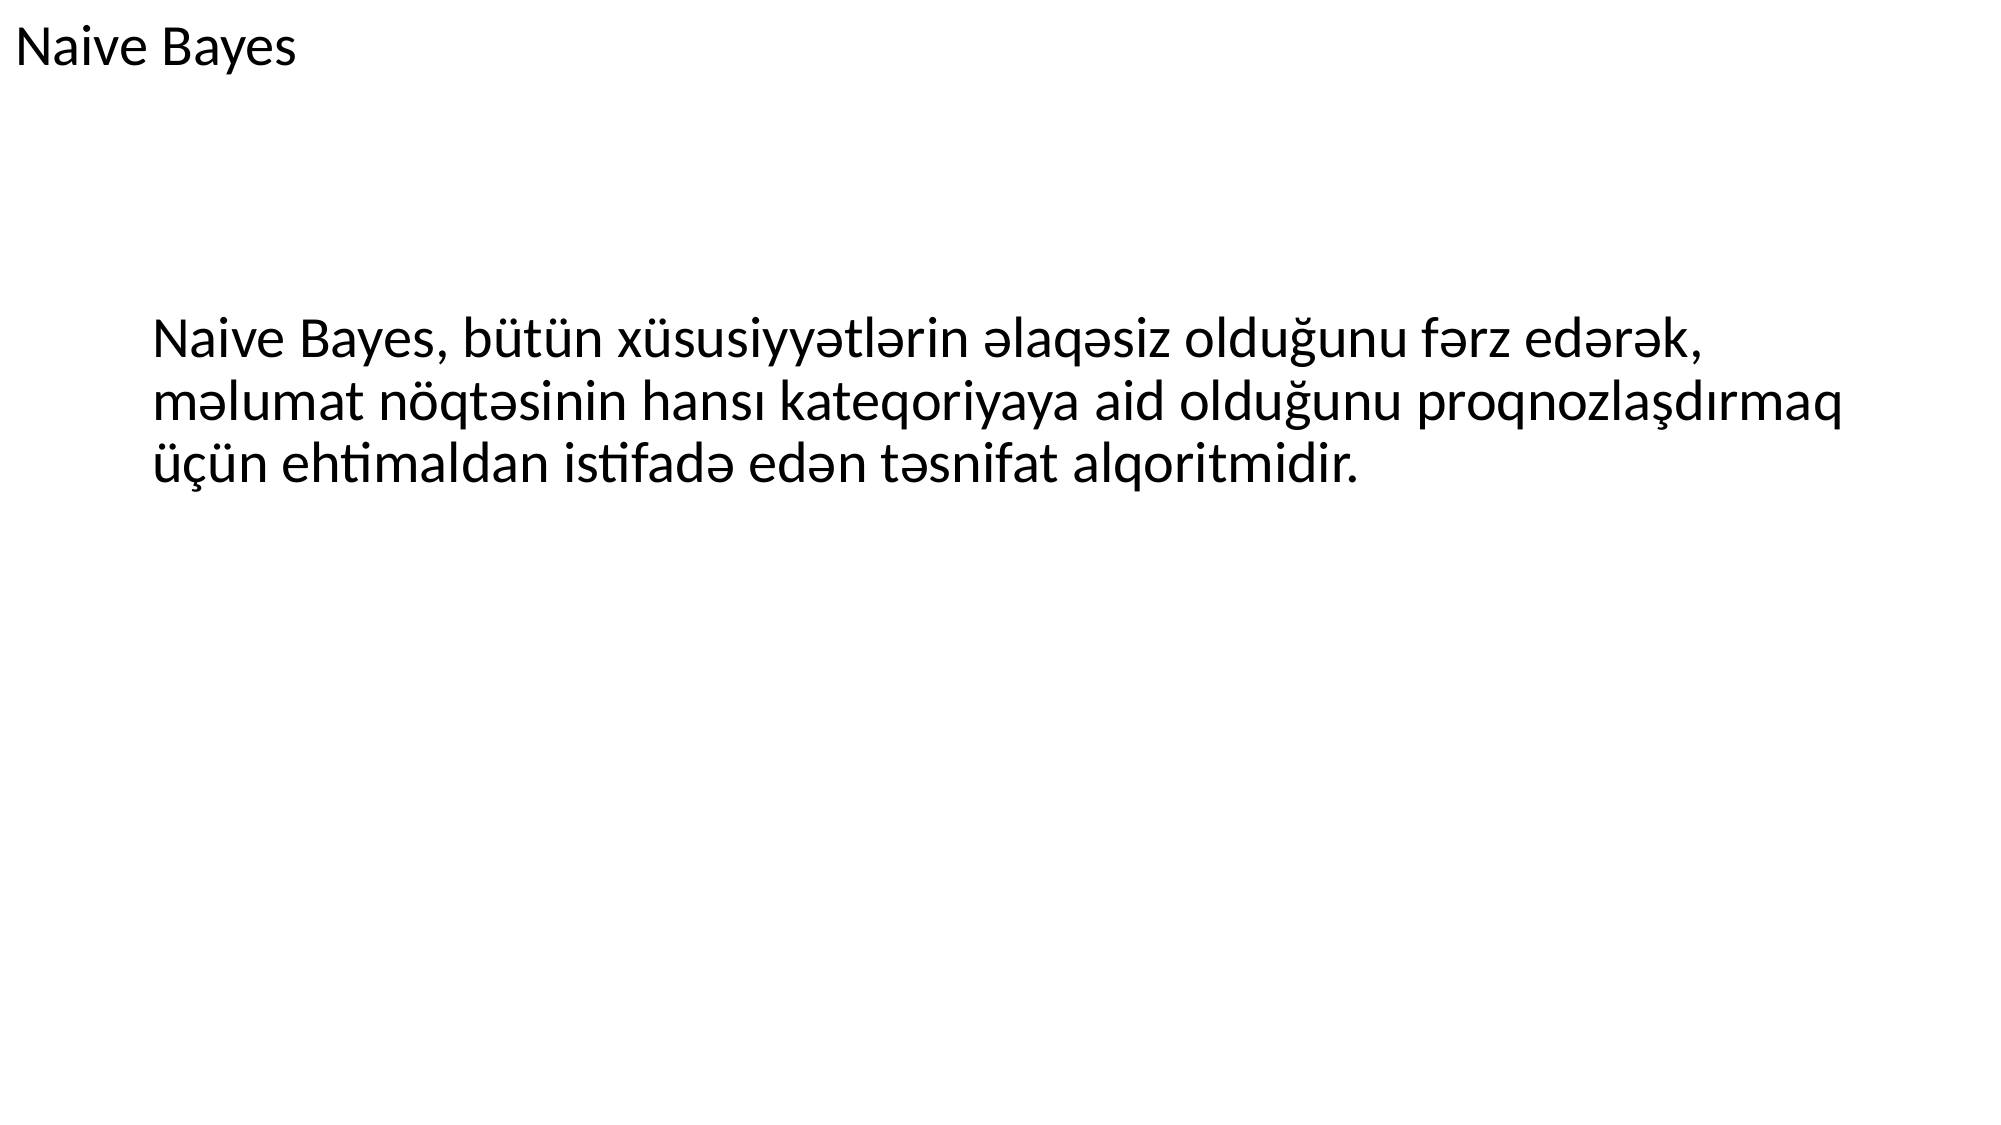

Naive Bayes
Naive Bayes, bütün xüsusiyyətlərin əlaqəsiz olduğunu fərz edərək, məlumat nöqtəsinin hansı kateqoriyaya aid olduğunu proqnozlaşdırmaq üçün ehtimaldan istifadə edən təsnifat alqoritmidir.